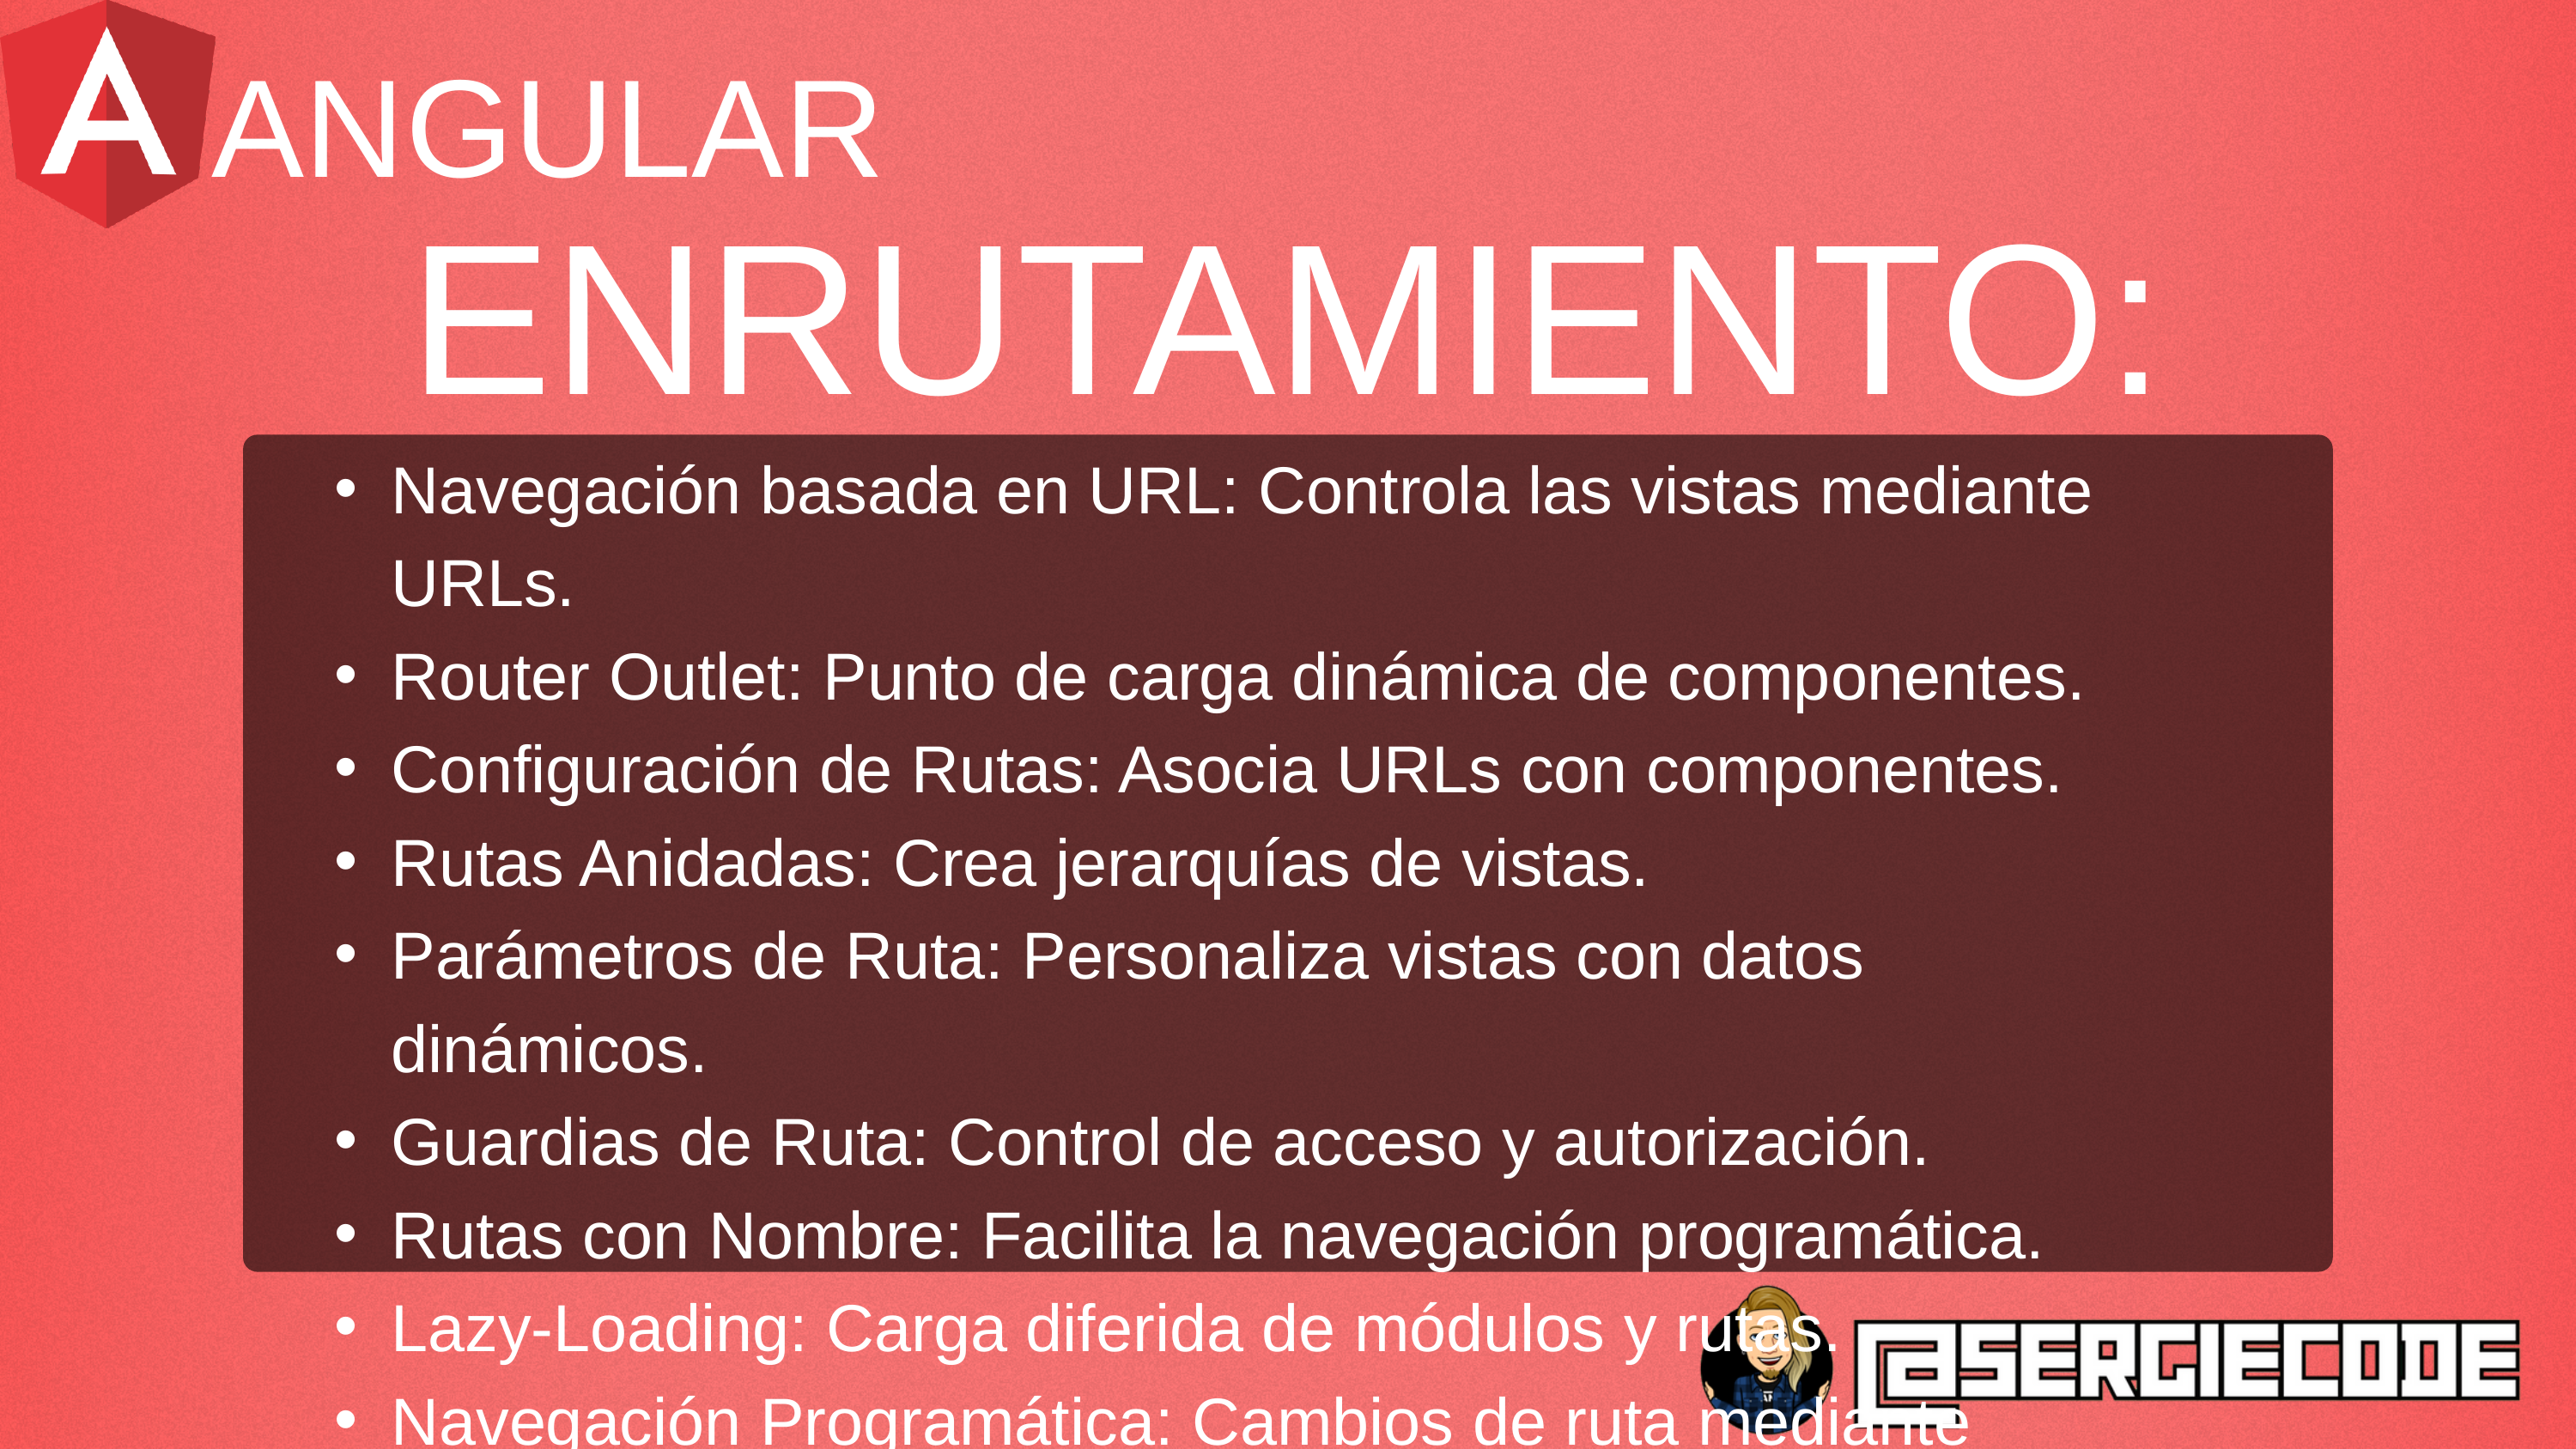

ANGULAR
ENRUTAMIENTO:
Navegación basada en URL: Controla las vistas mediante URLs.
Router Outlet: Punto de carga dinámica de componentes.
Configuración de Rutas: Asocia URLs con componentes.
Rutas Anidadas: Crea jerarquías de vistas.
Parámetros de Ruta: Personaliza vistas con datos dinámicos.
Guardias de Ruta: Control de acceso y autorización.
Rutas con Nombre: Facilita la navegación programática.
Lazy-Loading: Carga diferida de módulos y rutas.
Navegación Programática: Cambios de ruta mediante código.